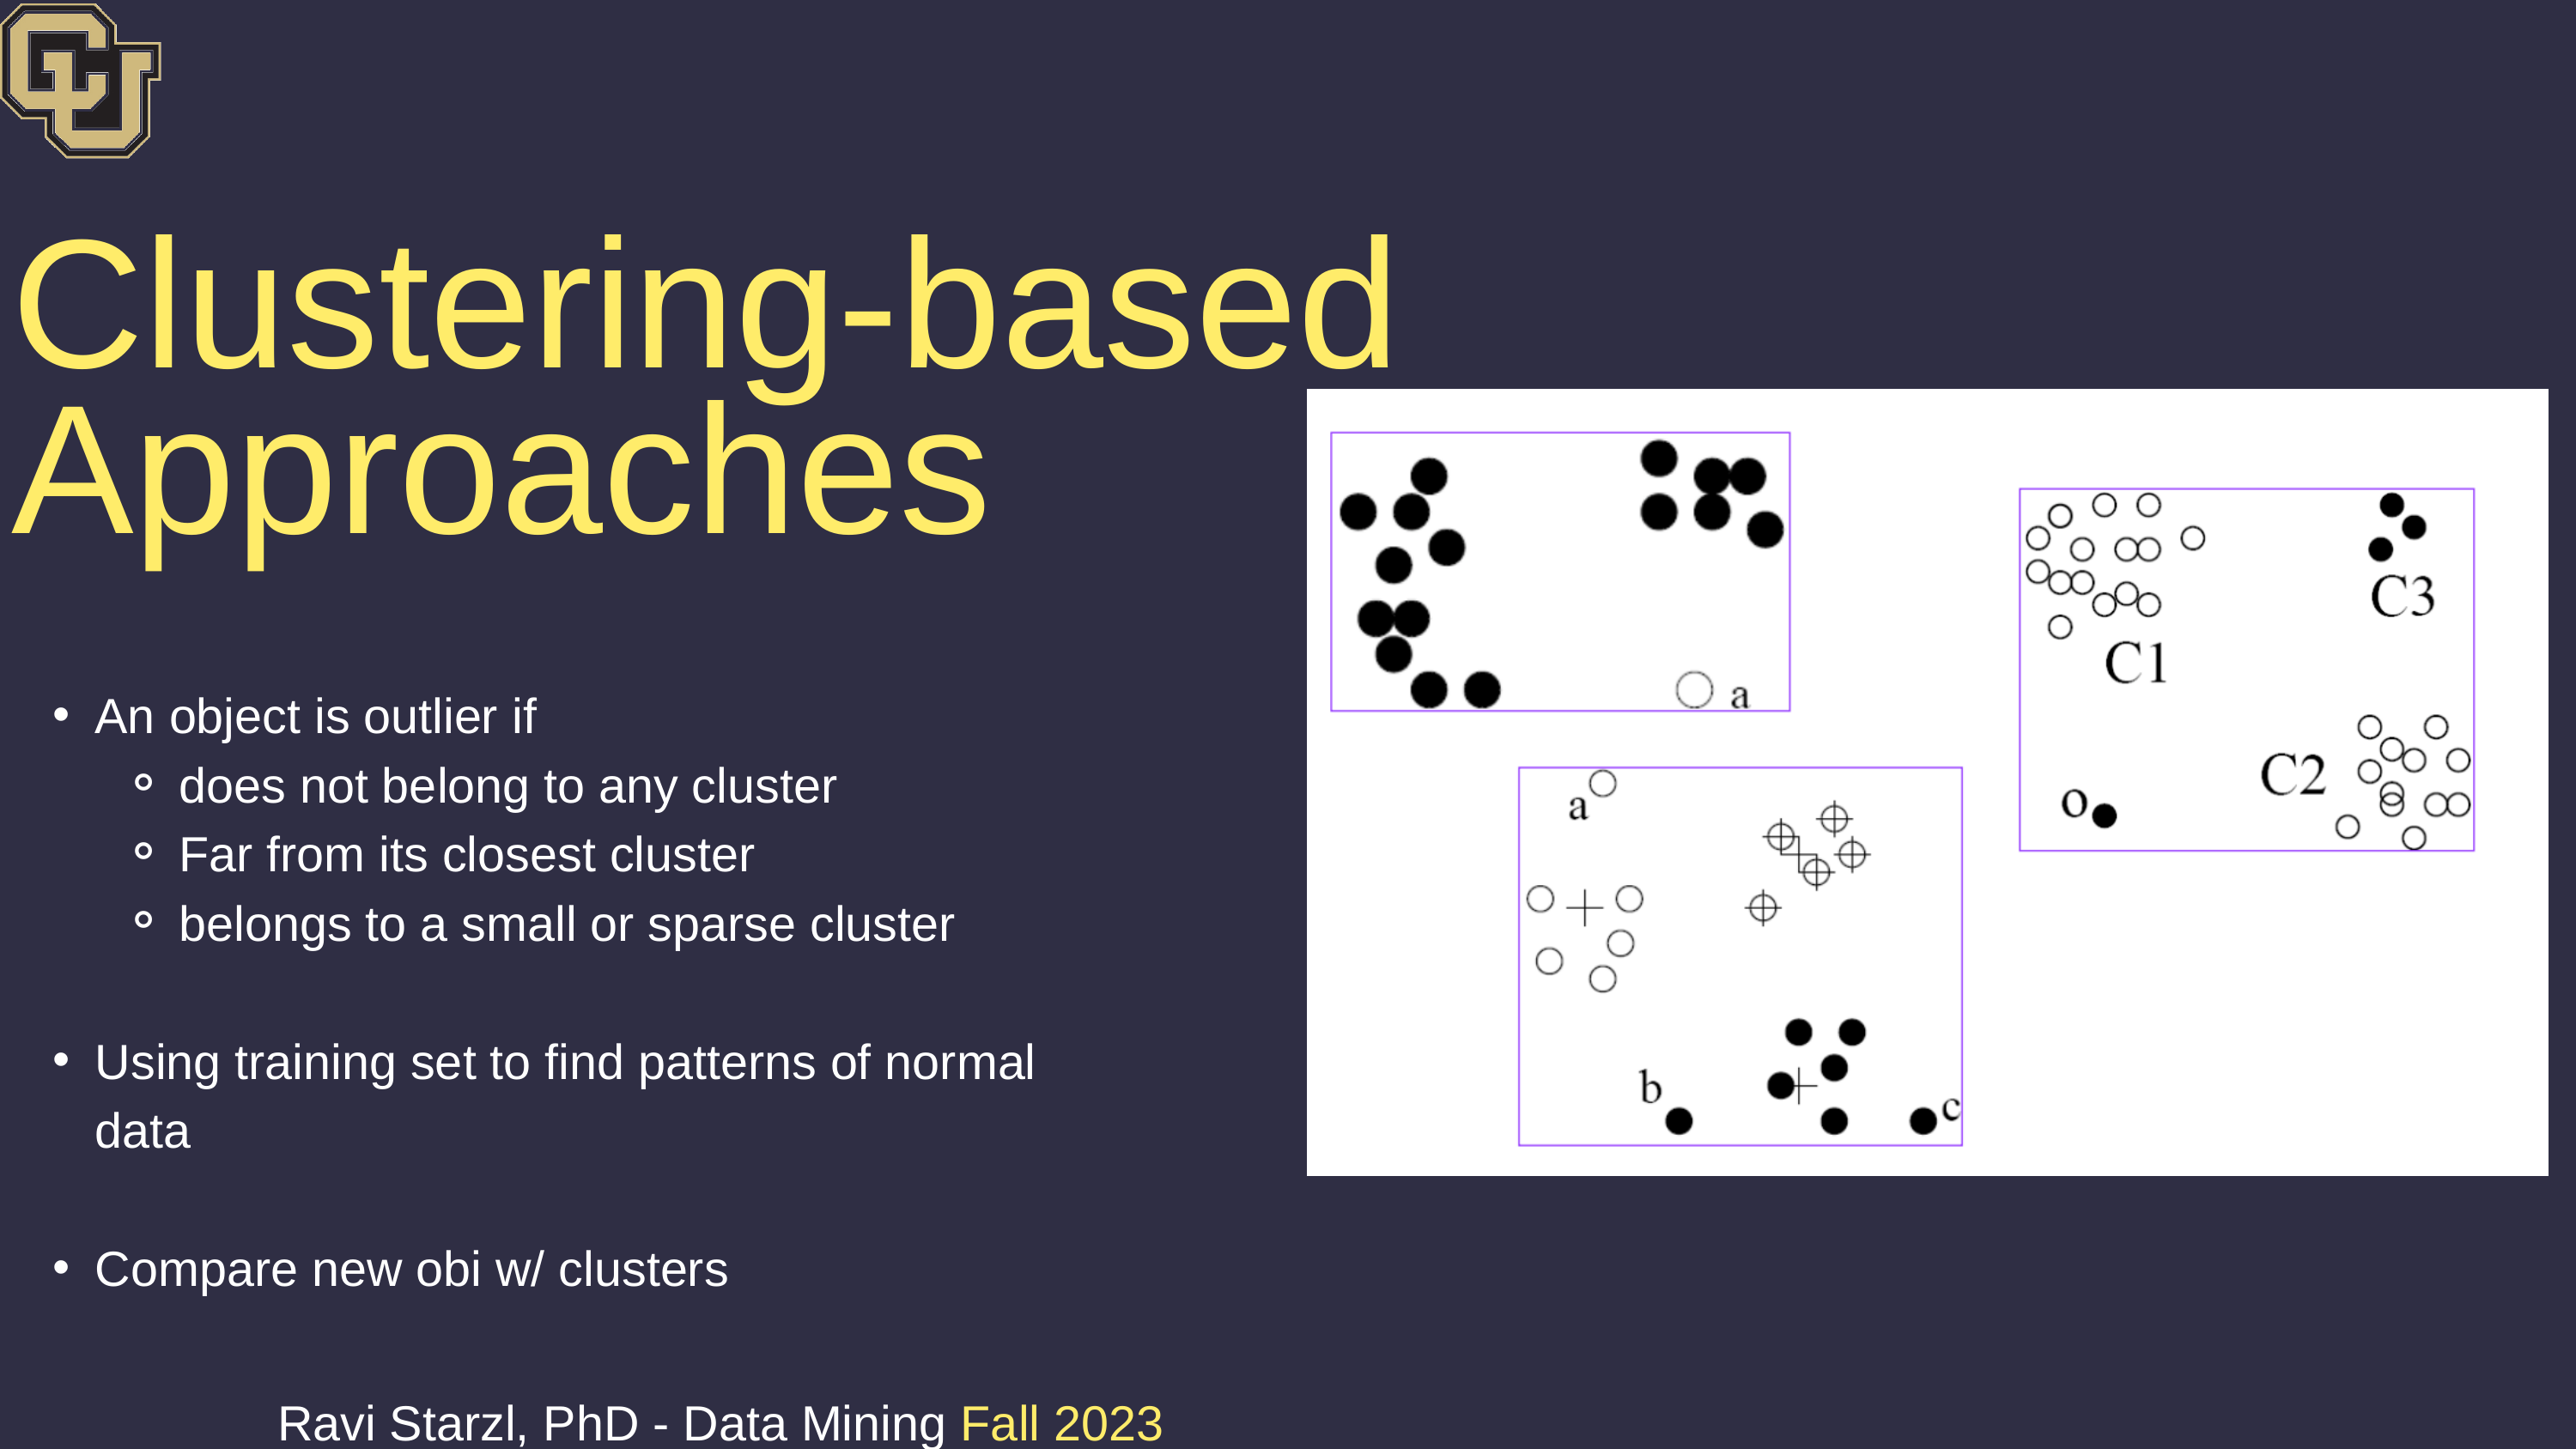

Clustering-based Approaches

An object is outlier if
does not belong to any cluster
Far from its closest cluster
belongs to a small or sparse cluster

Using training set to find patterns of normal data

Compare new obi w/ clusters

Ravi Starzl, PhD - Data Mining Fall 2023